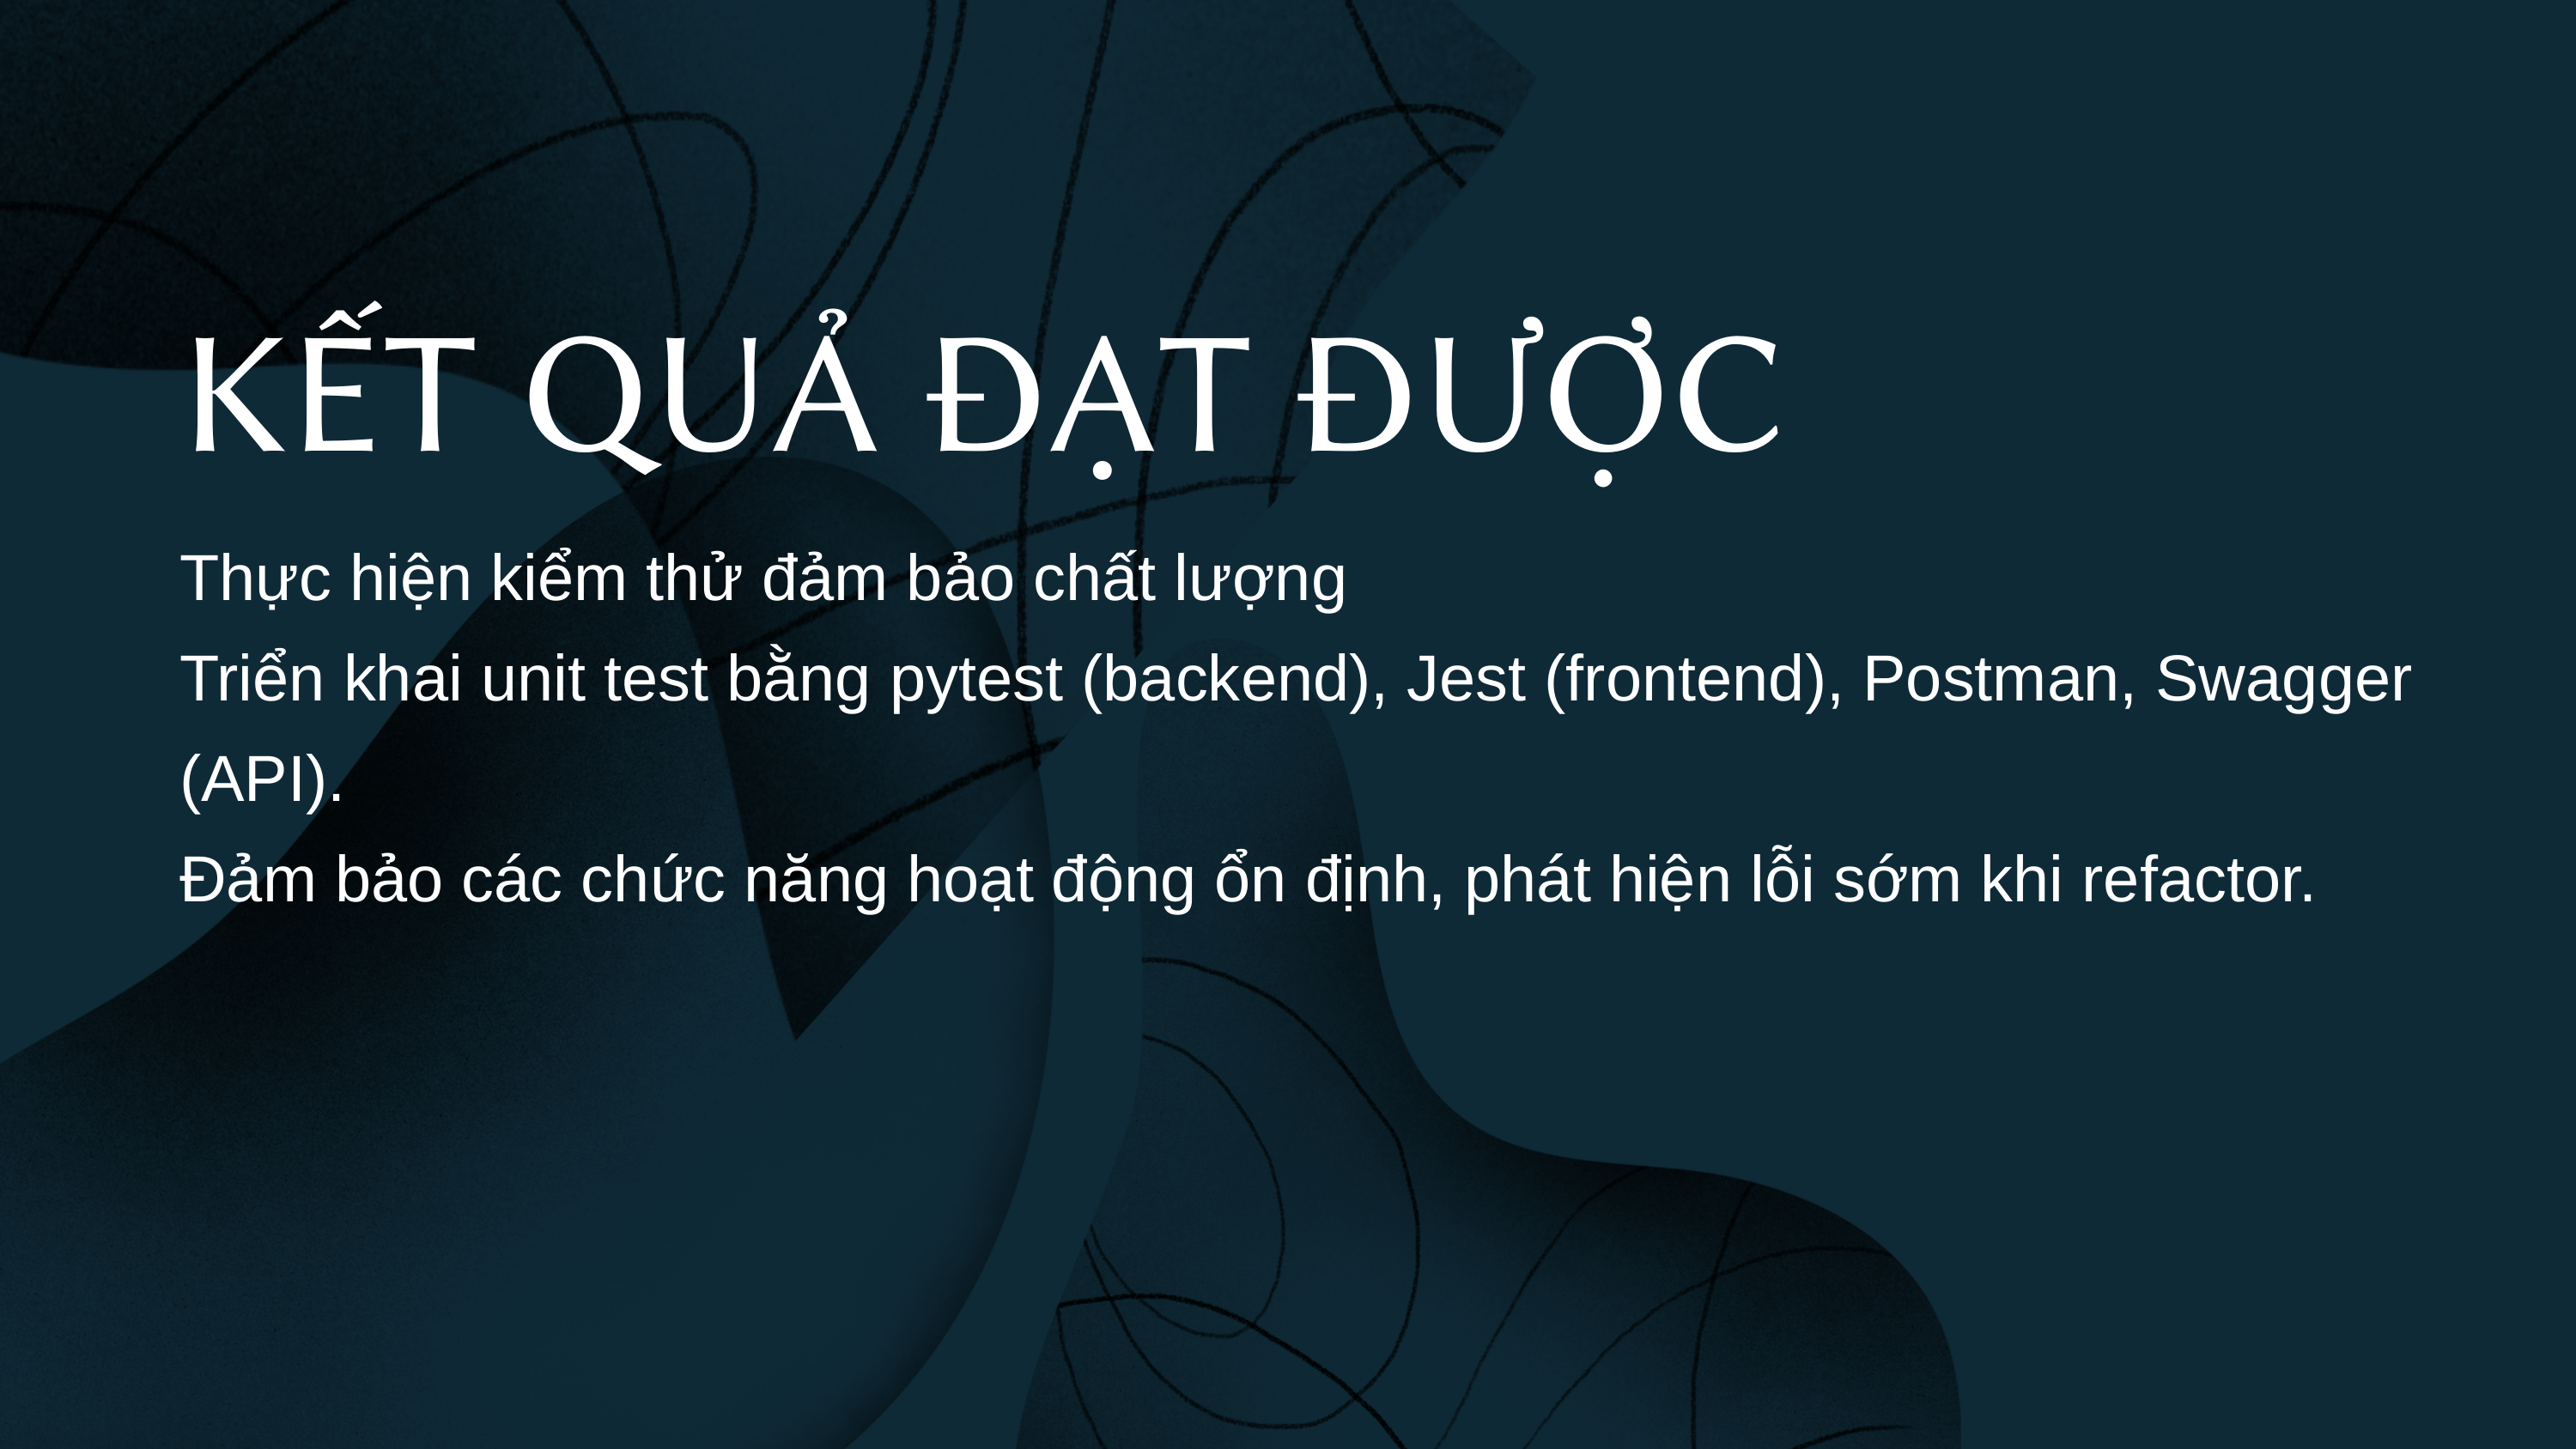

KẾT QUẢ ĐẠT ĐƯỢC
Thực hiện kiểm thử đảm bảo chất lượng
Triển khai unit test bằng pytest (backend), Jest (frontend), Postman, Swagger (API).
Đảm bảo các chức năng hoạt động ổn định, phát hiện lỗi sớm khi refactor.